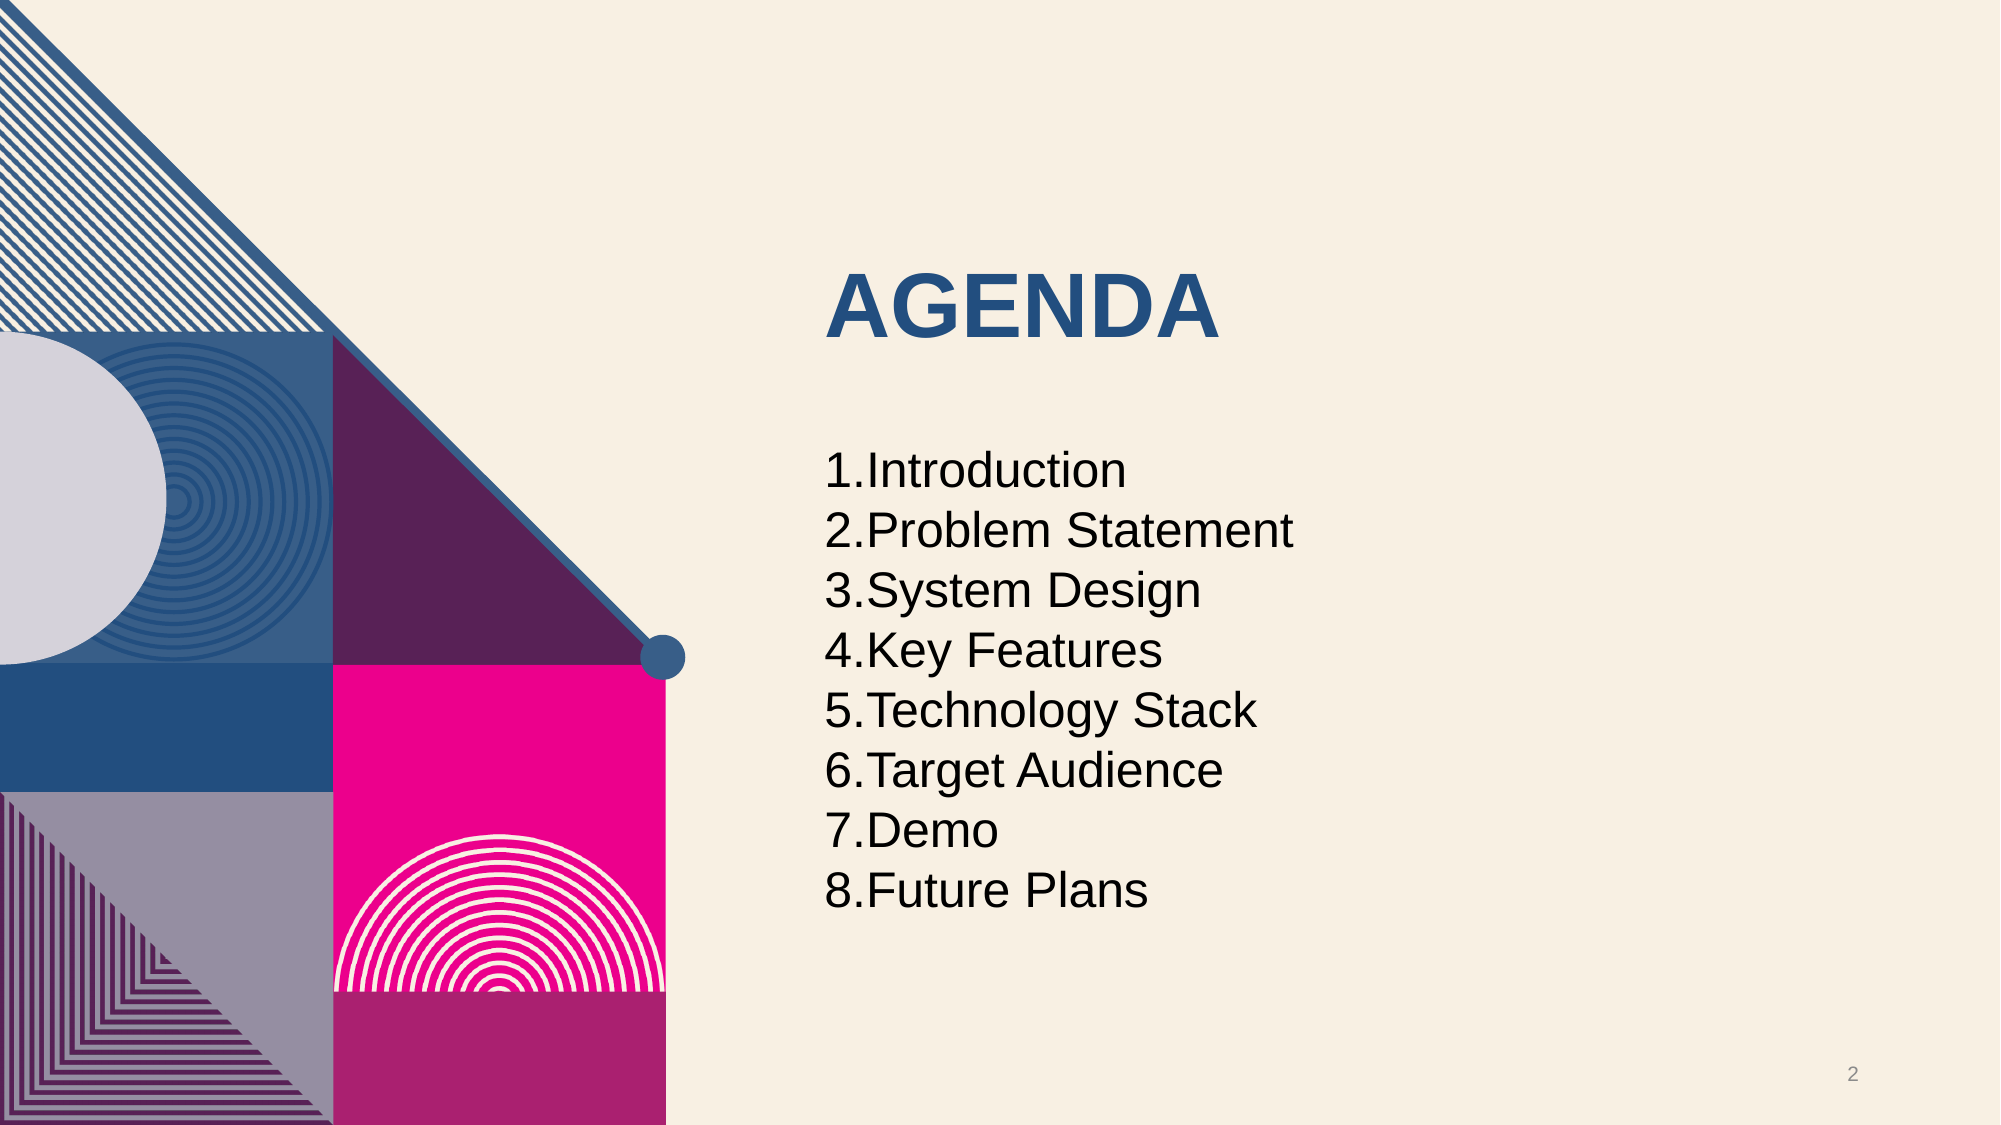

# Agenda

Introduction
Problem Statement
System Design
Key Features
Technology Stack
Target Audience
Demo
Future Plans
2